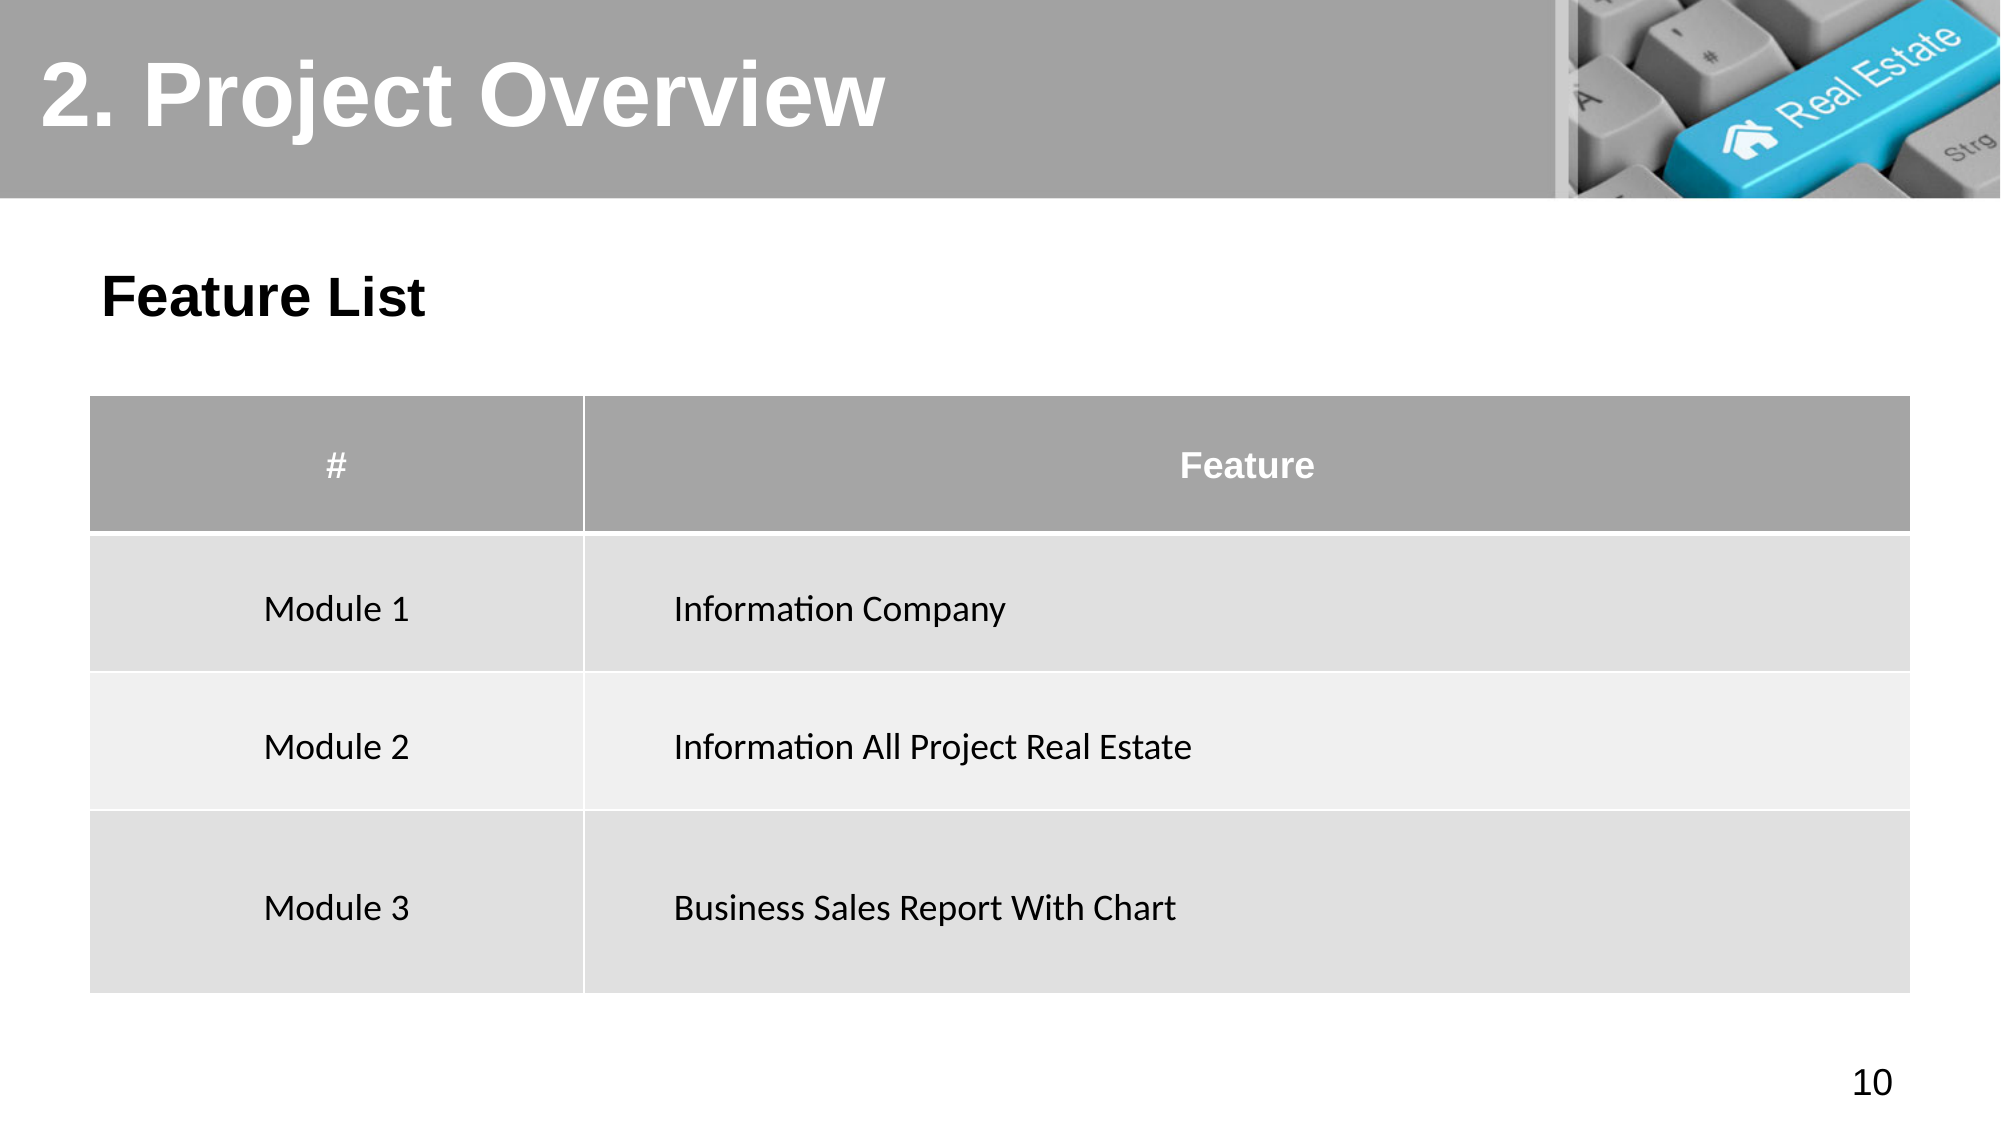

# 2. Project Overview
Feature List
| # | Feature |
| --- | --- |
| Module 1 | Information Company |
| Module 2 | Information All Project Real Estate |
| Module 3 | Business Sales Report With Chart |
10